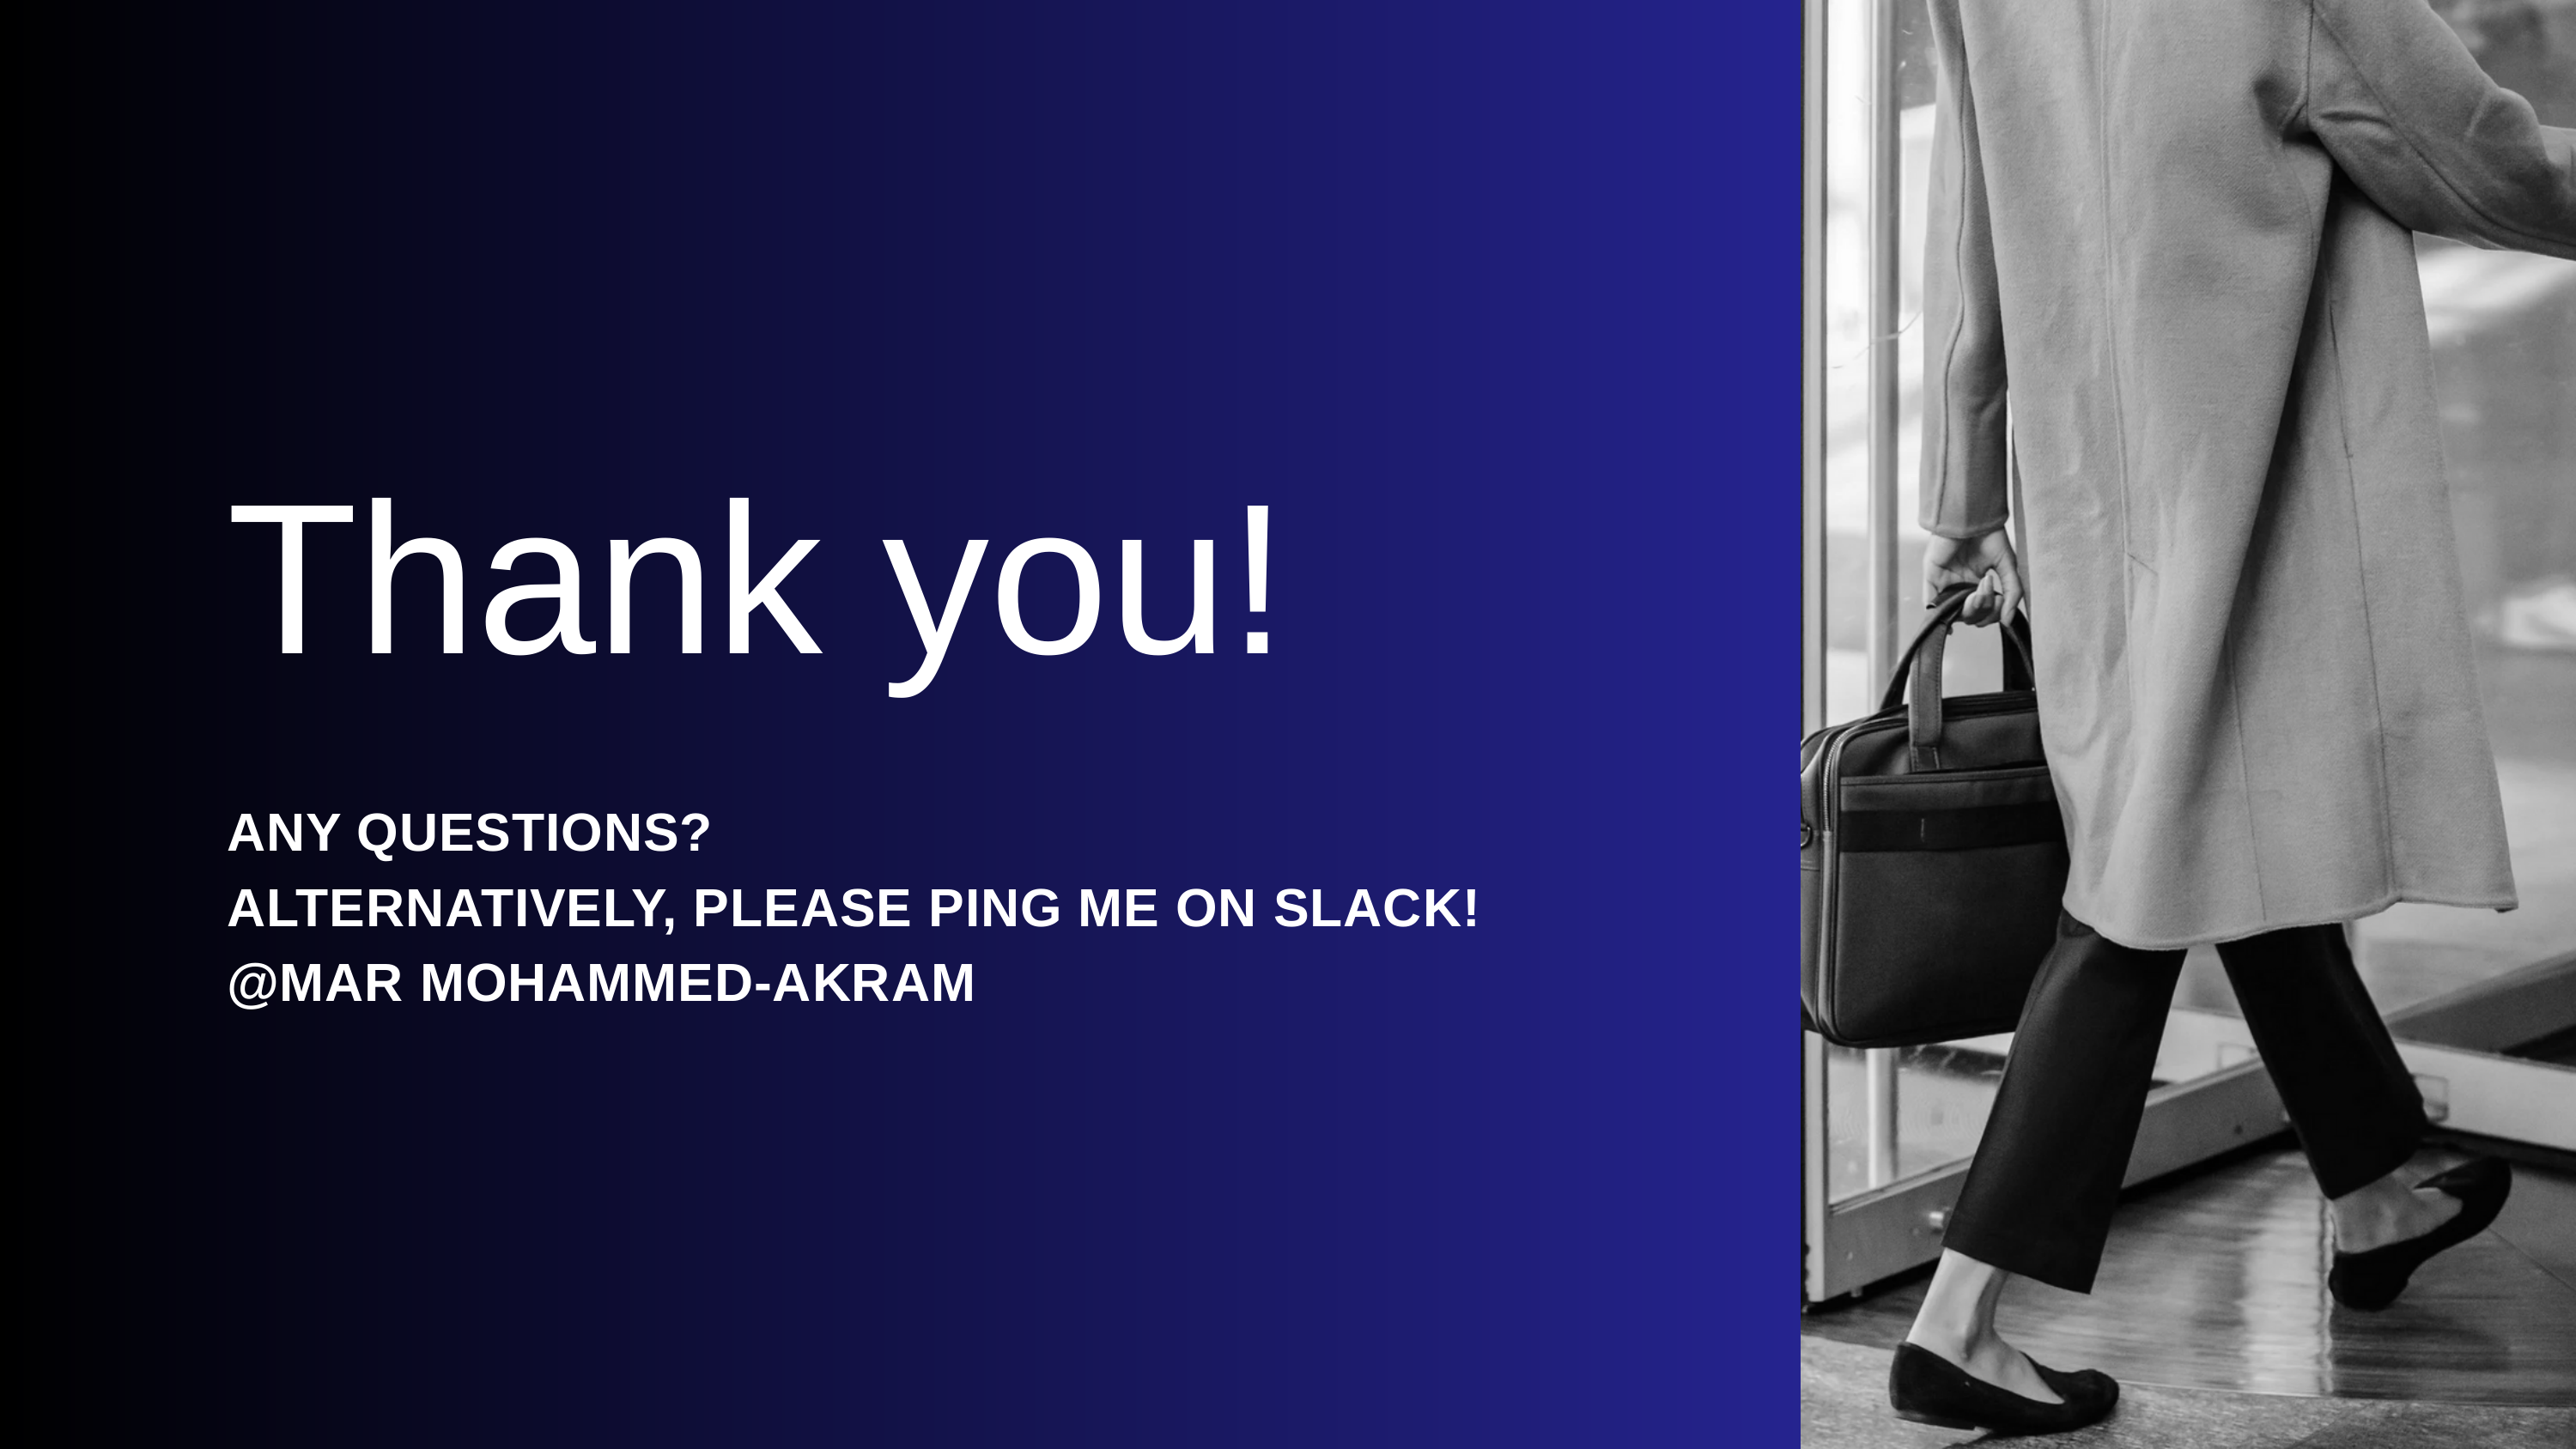

Thank you!
ANY QUESTIONS?
ALTERNATIVELY, PLEASE PING ME ON SLACK! @MAR MOHAMMED-AKRAM